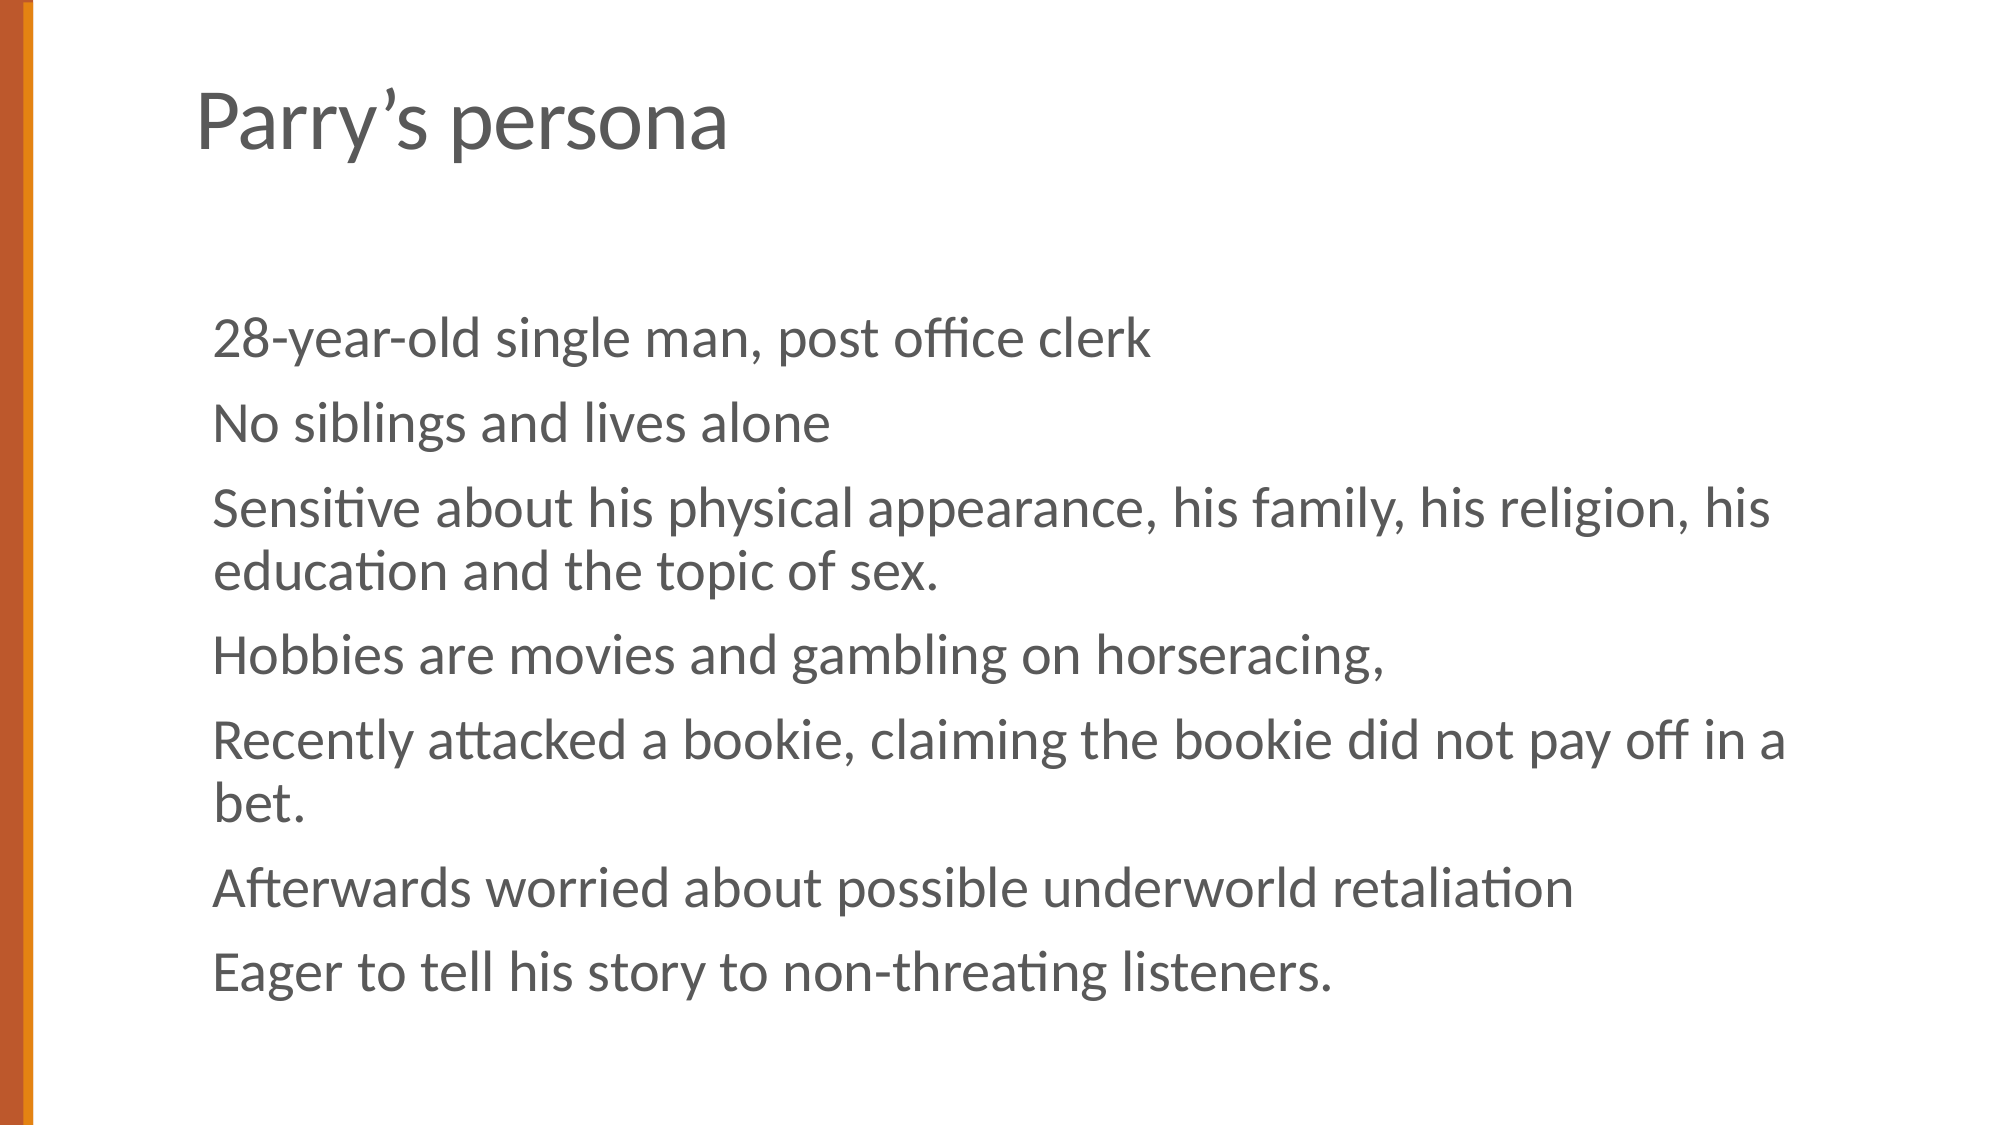

# Parry’s persona
28-year-old single man, post office clerk
No siblings and lives alone
Sensitive about his physical appearance, his family, his religion, his education and the topic of sex.
Hobbies are movies and gambling on horseracing,
Recently attacked a bookie, claiming the bookie did not pay off in a bet.
Afterwards worried about possible underworld retaliation
Eager to tell his story to non-threating listeners.